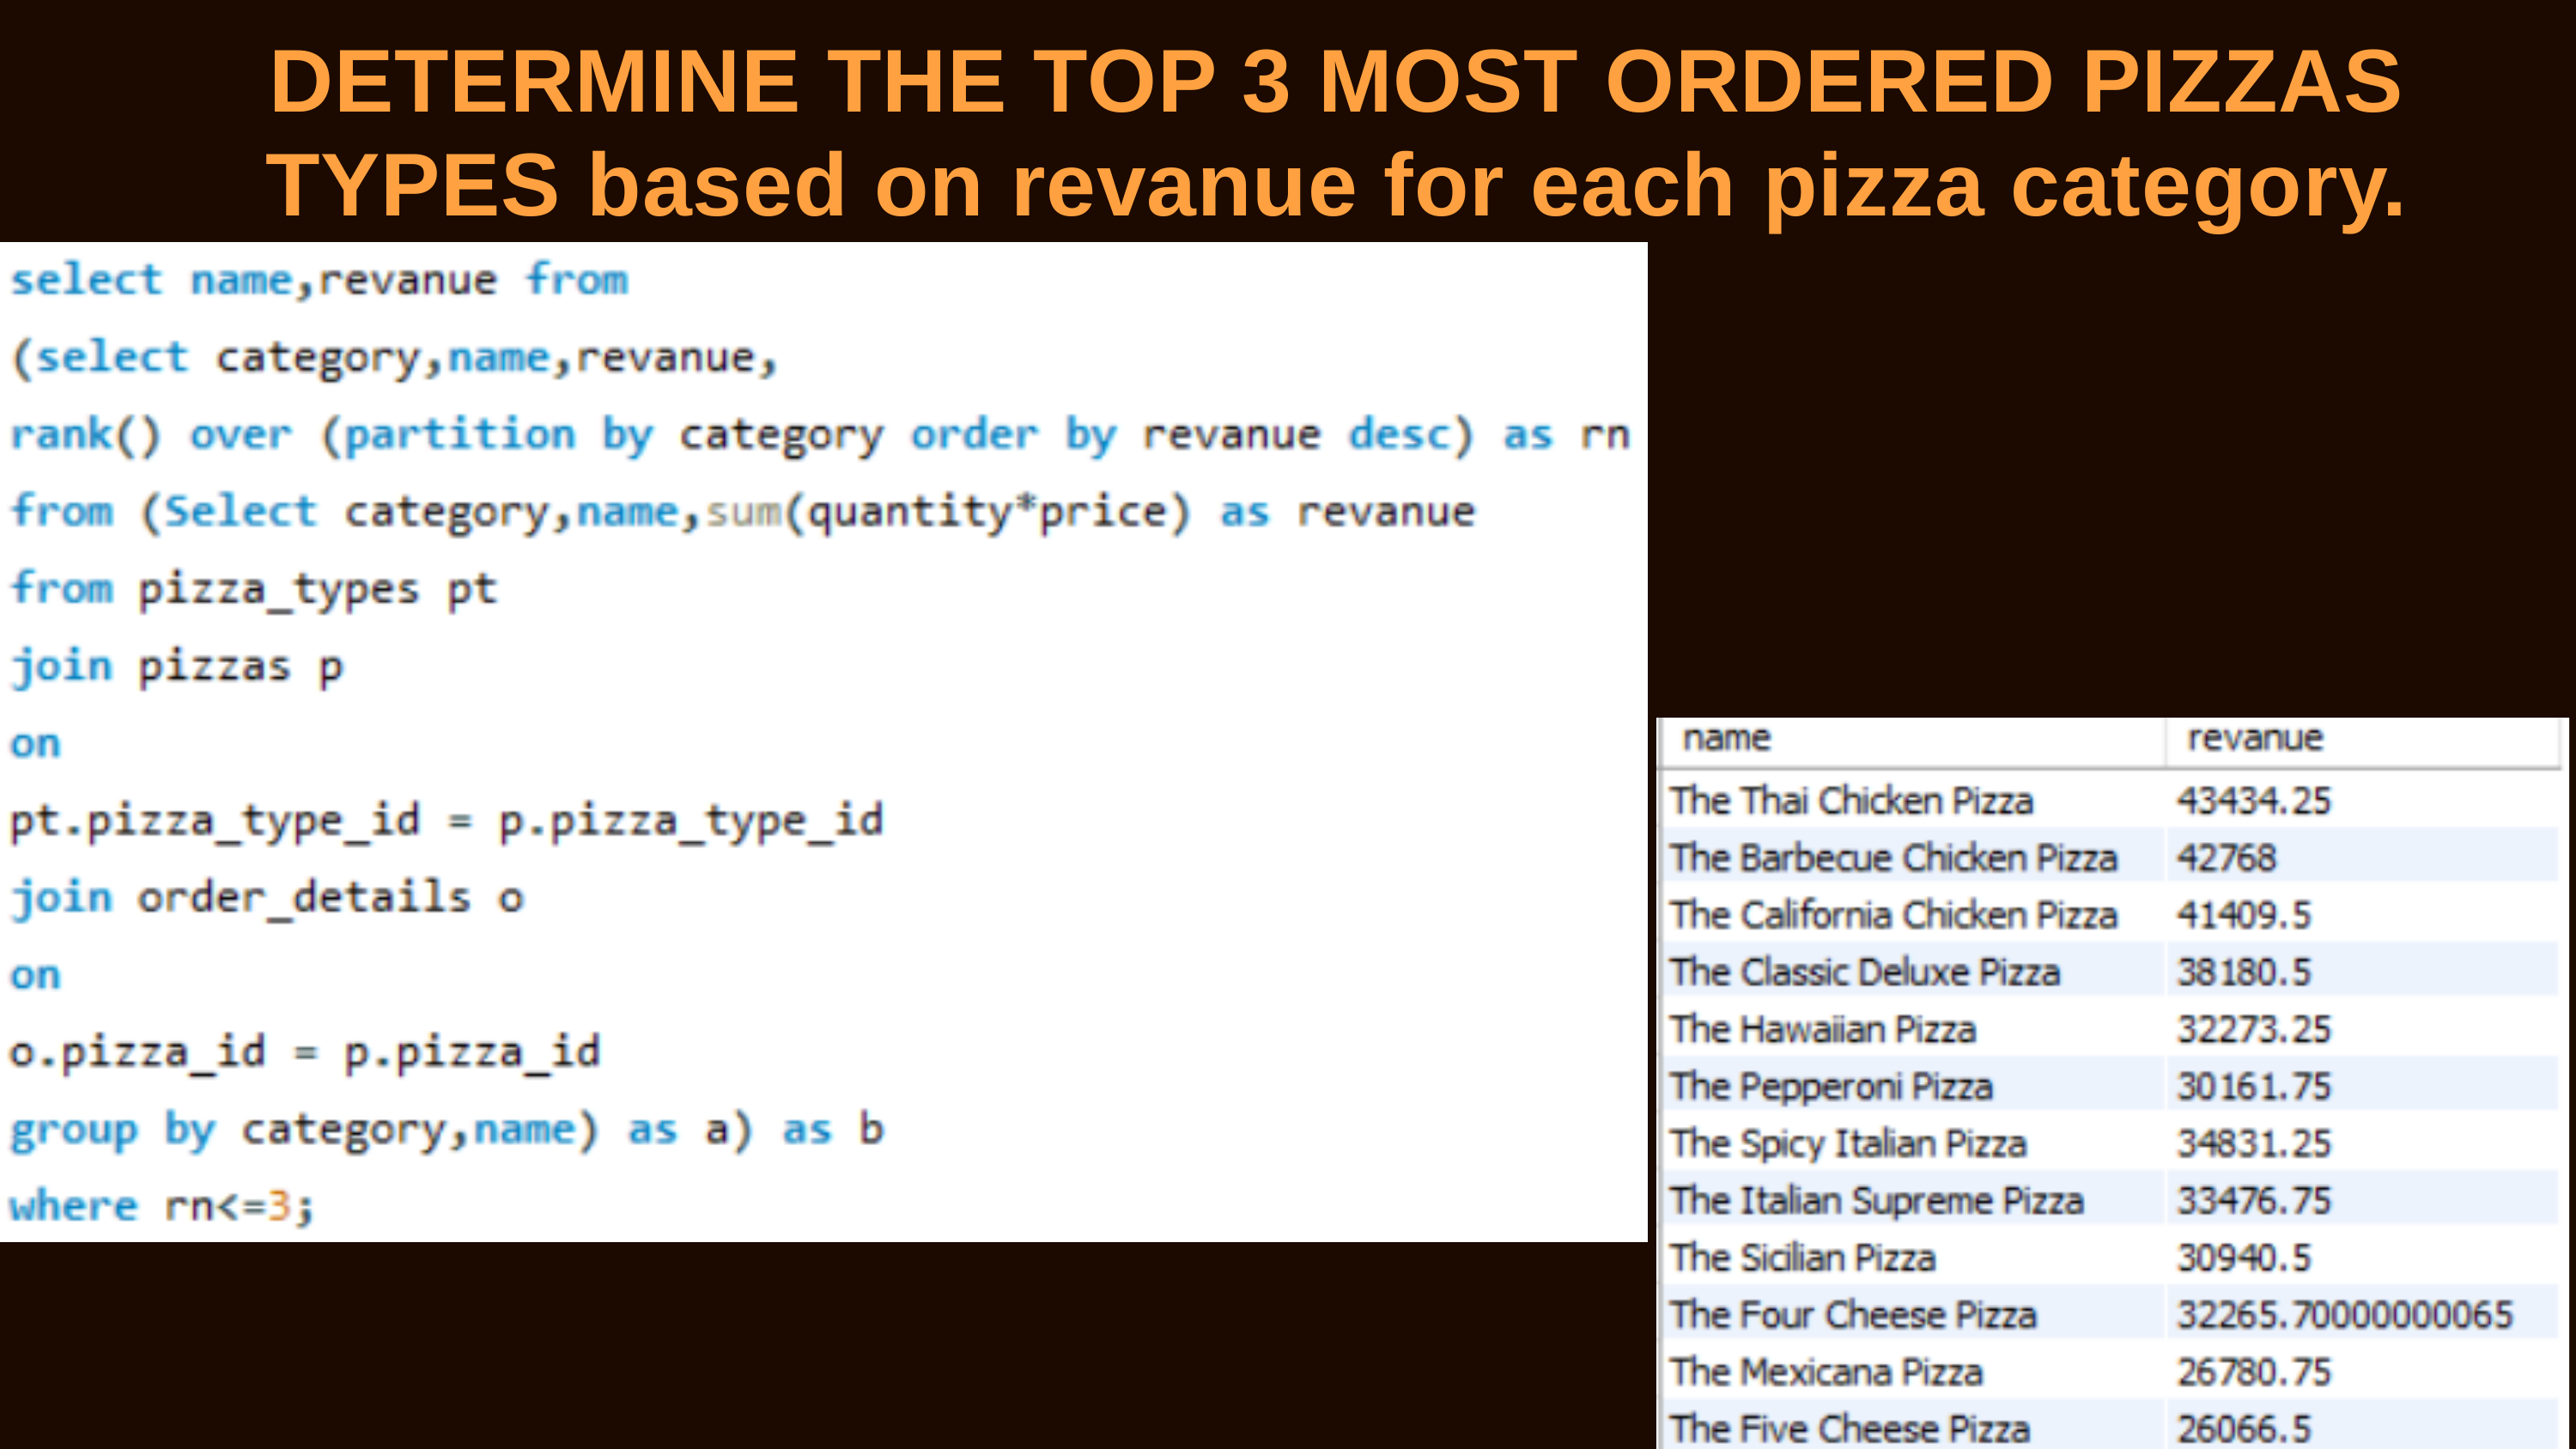

DETERMINE THE TOP 3 MOST ORDERED PIZZAS TYPES based on revanue for each pizza category.